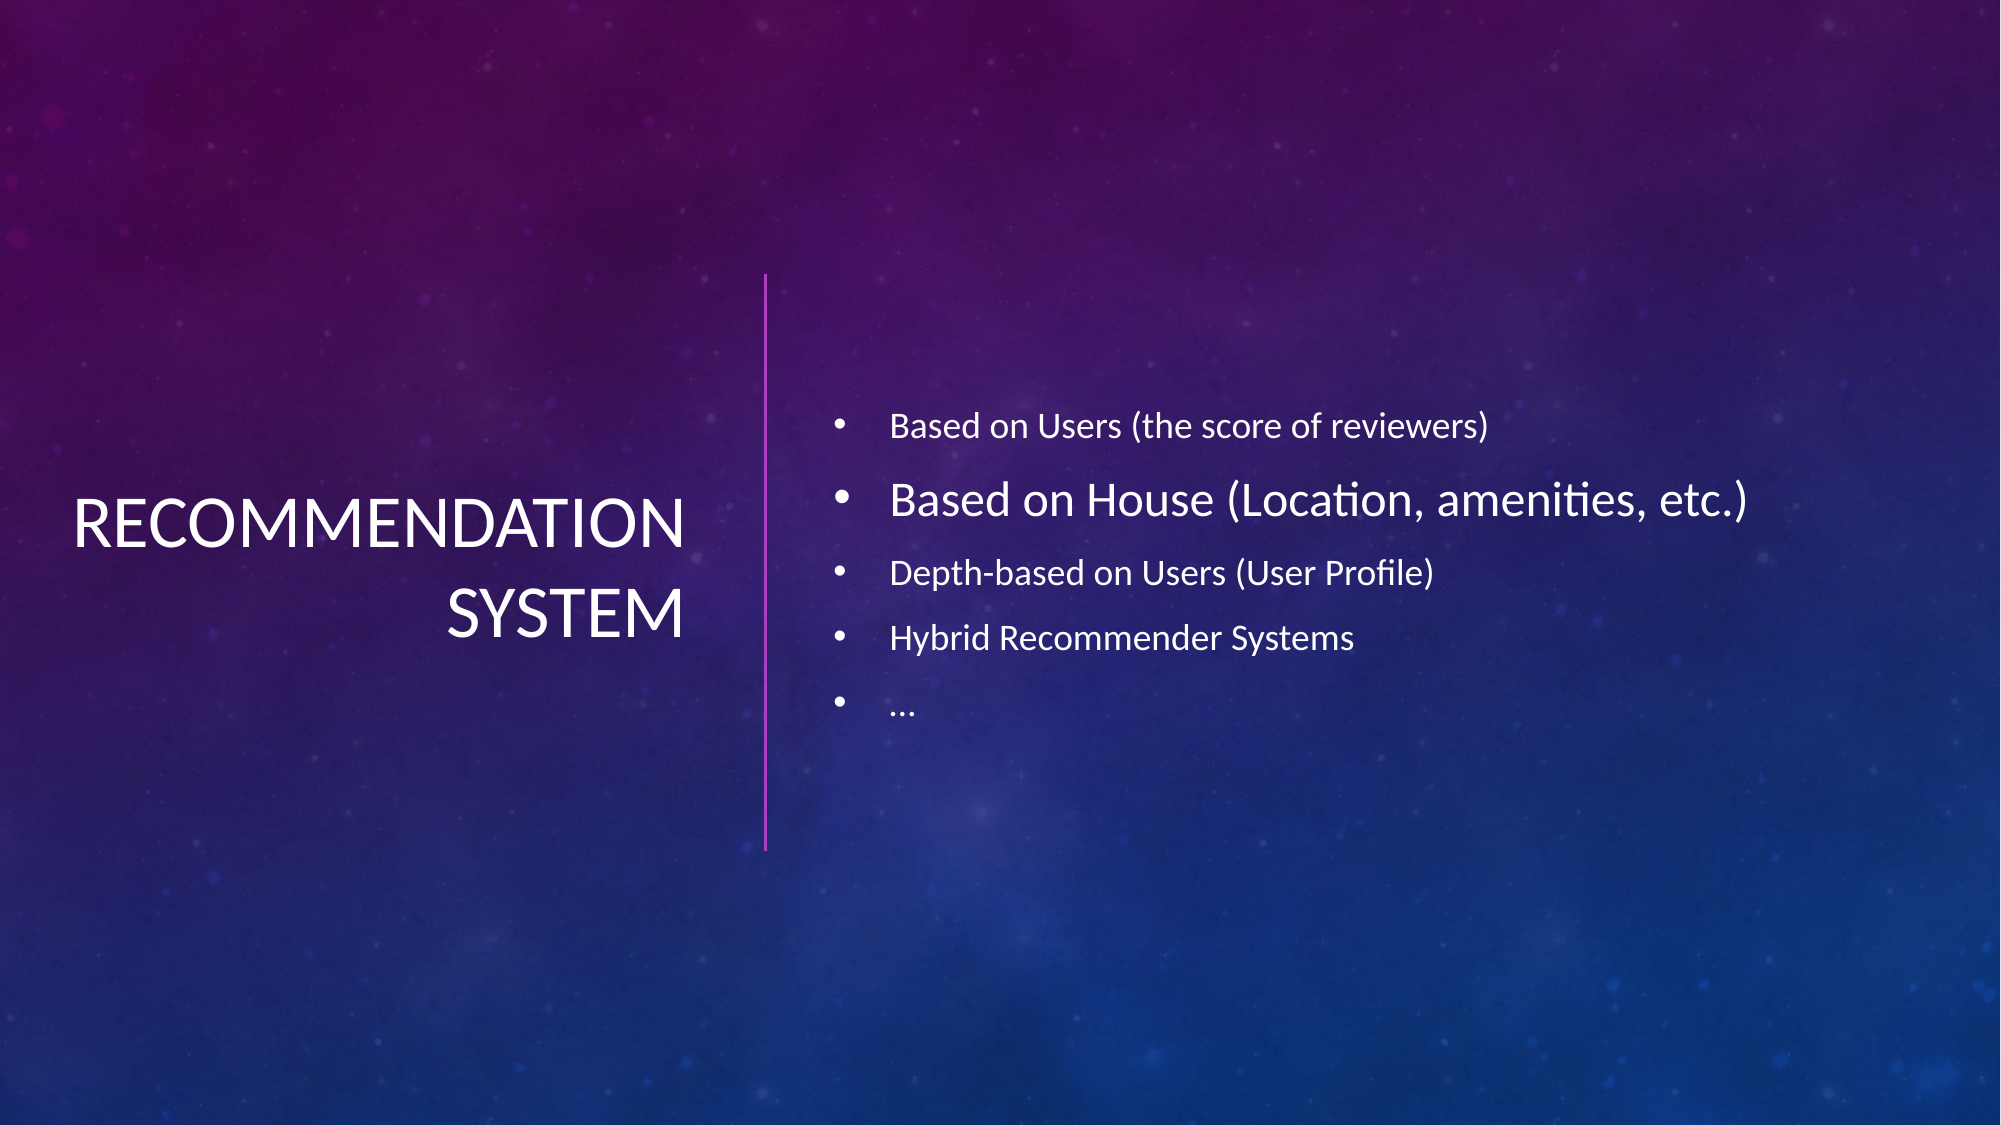

# RECOMMENDATION SYSTEM
Based on Users (the score of reviewers)
Based on House (Location, amenities, etc.)
Depth-based on Users (User Profile)
Hybrid Recommender Systems
…